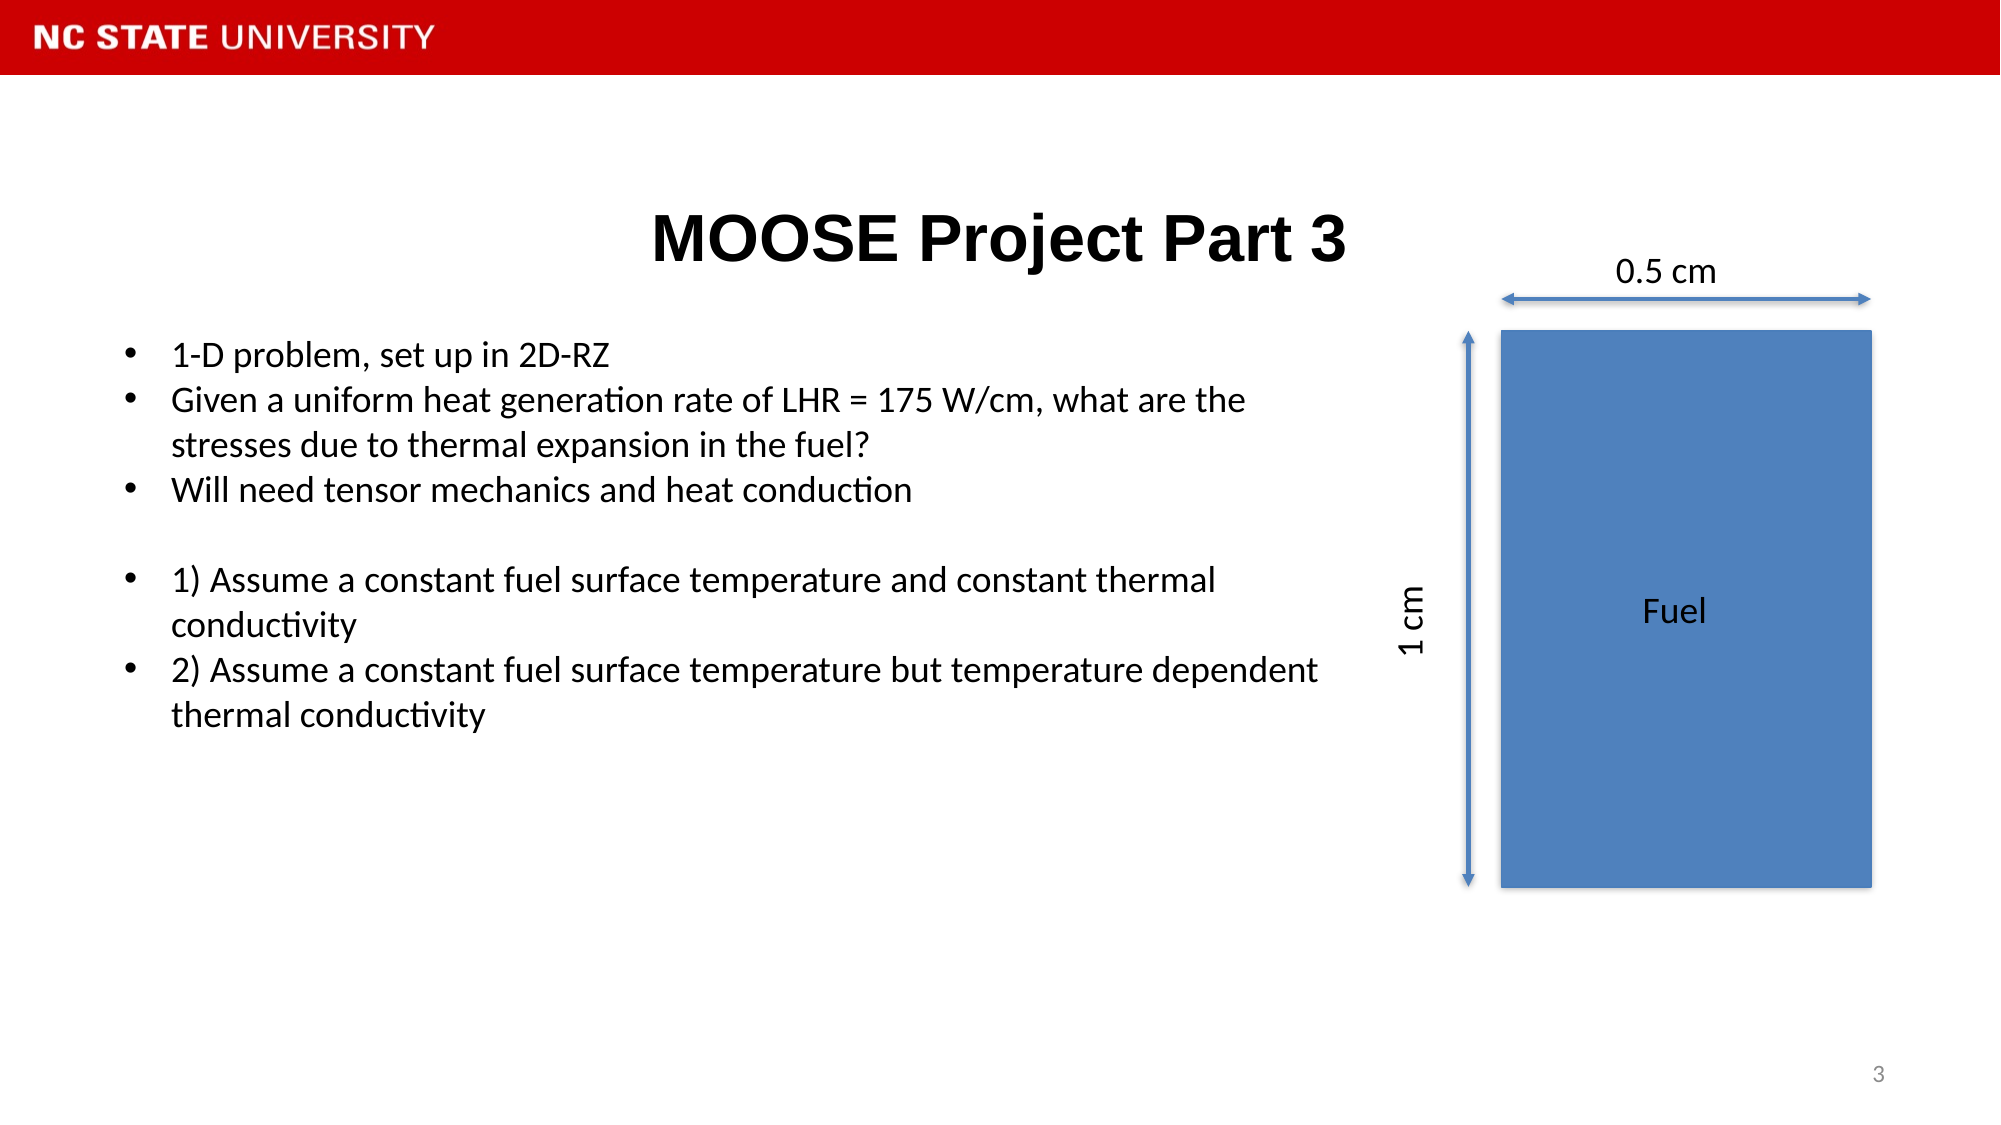

# MOOSE Project Part 3
0.5 cm
1-D problem, set up in 2D-RZ
Given a uniform heat generation rate of LHR = 175 W/cm, what are the stresses due to thermal expansion in the fuel?
Will need tensor mechanics and heat conduction

1) Assume a constant fuel surface temperature and constant thermal conductivity
2) Assume a constant fuel surface temperature but temperature dependent thermal conductivity

Fuel
1 cm
3